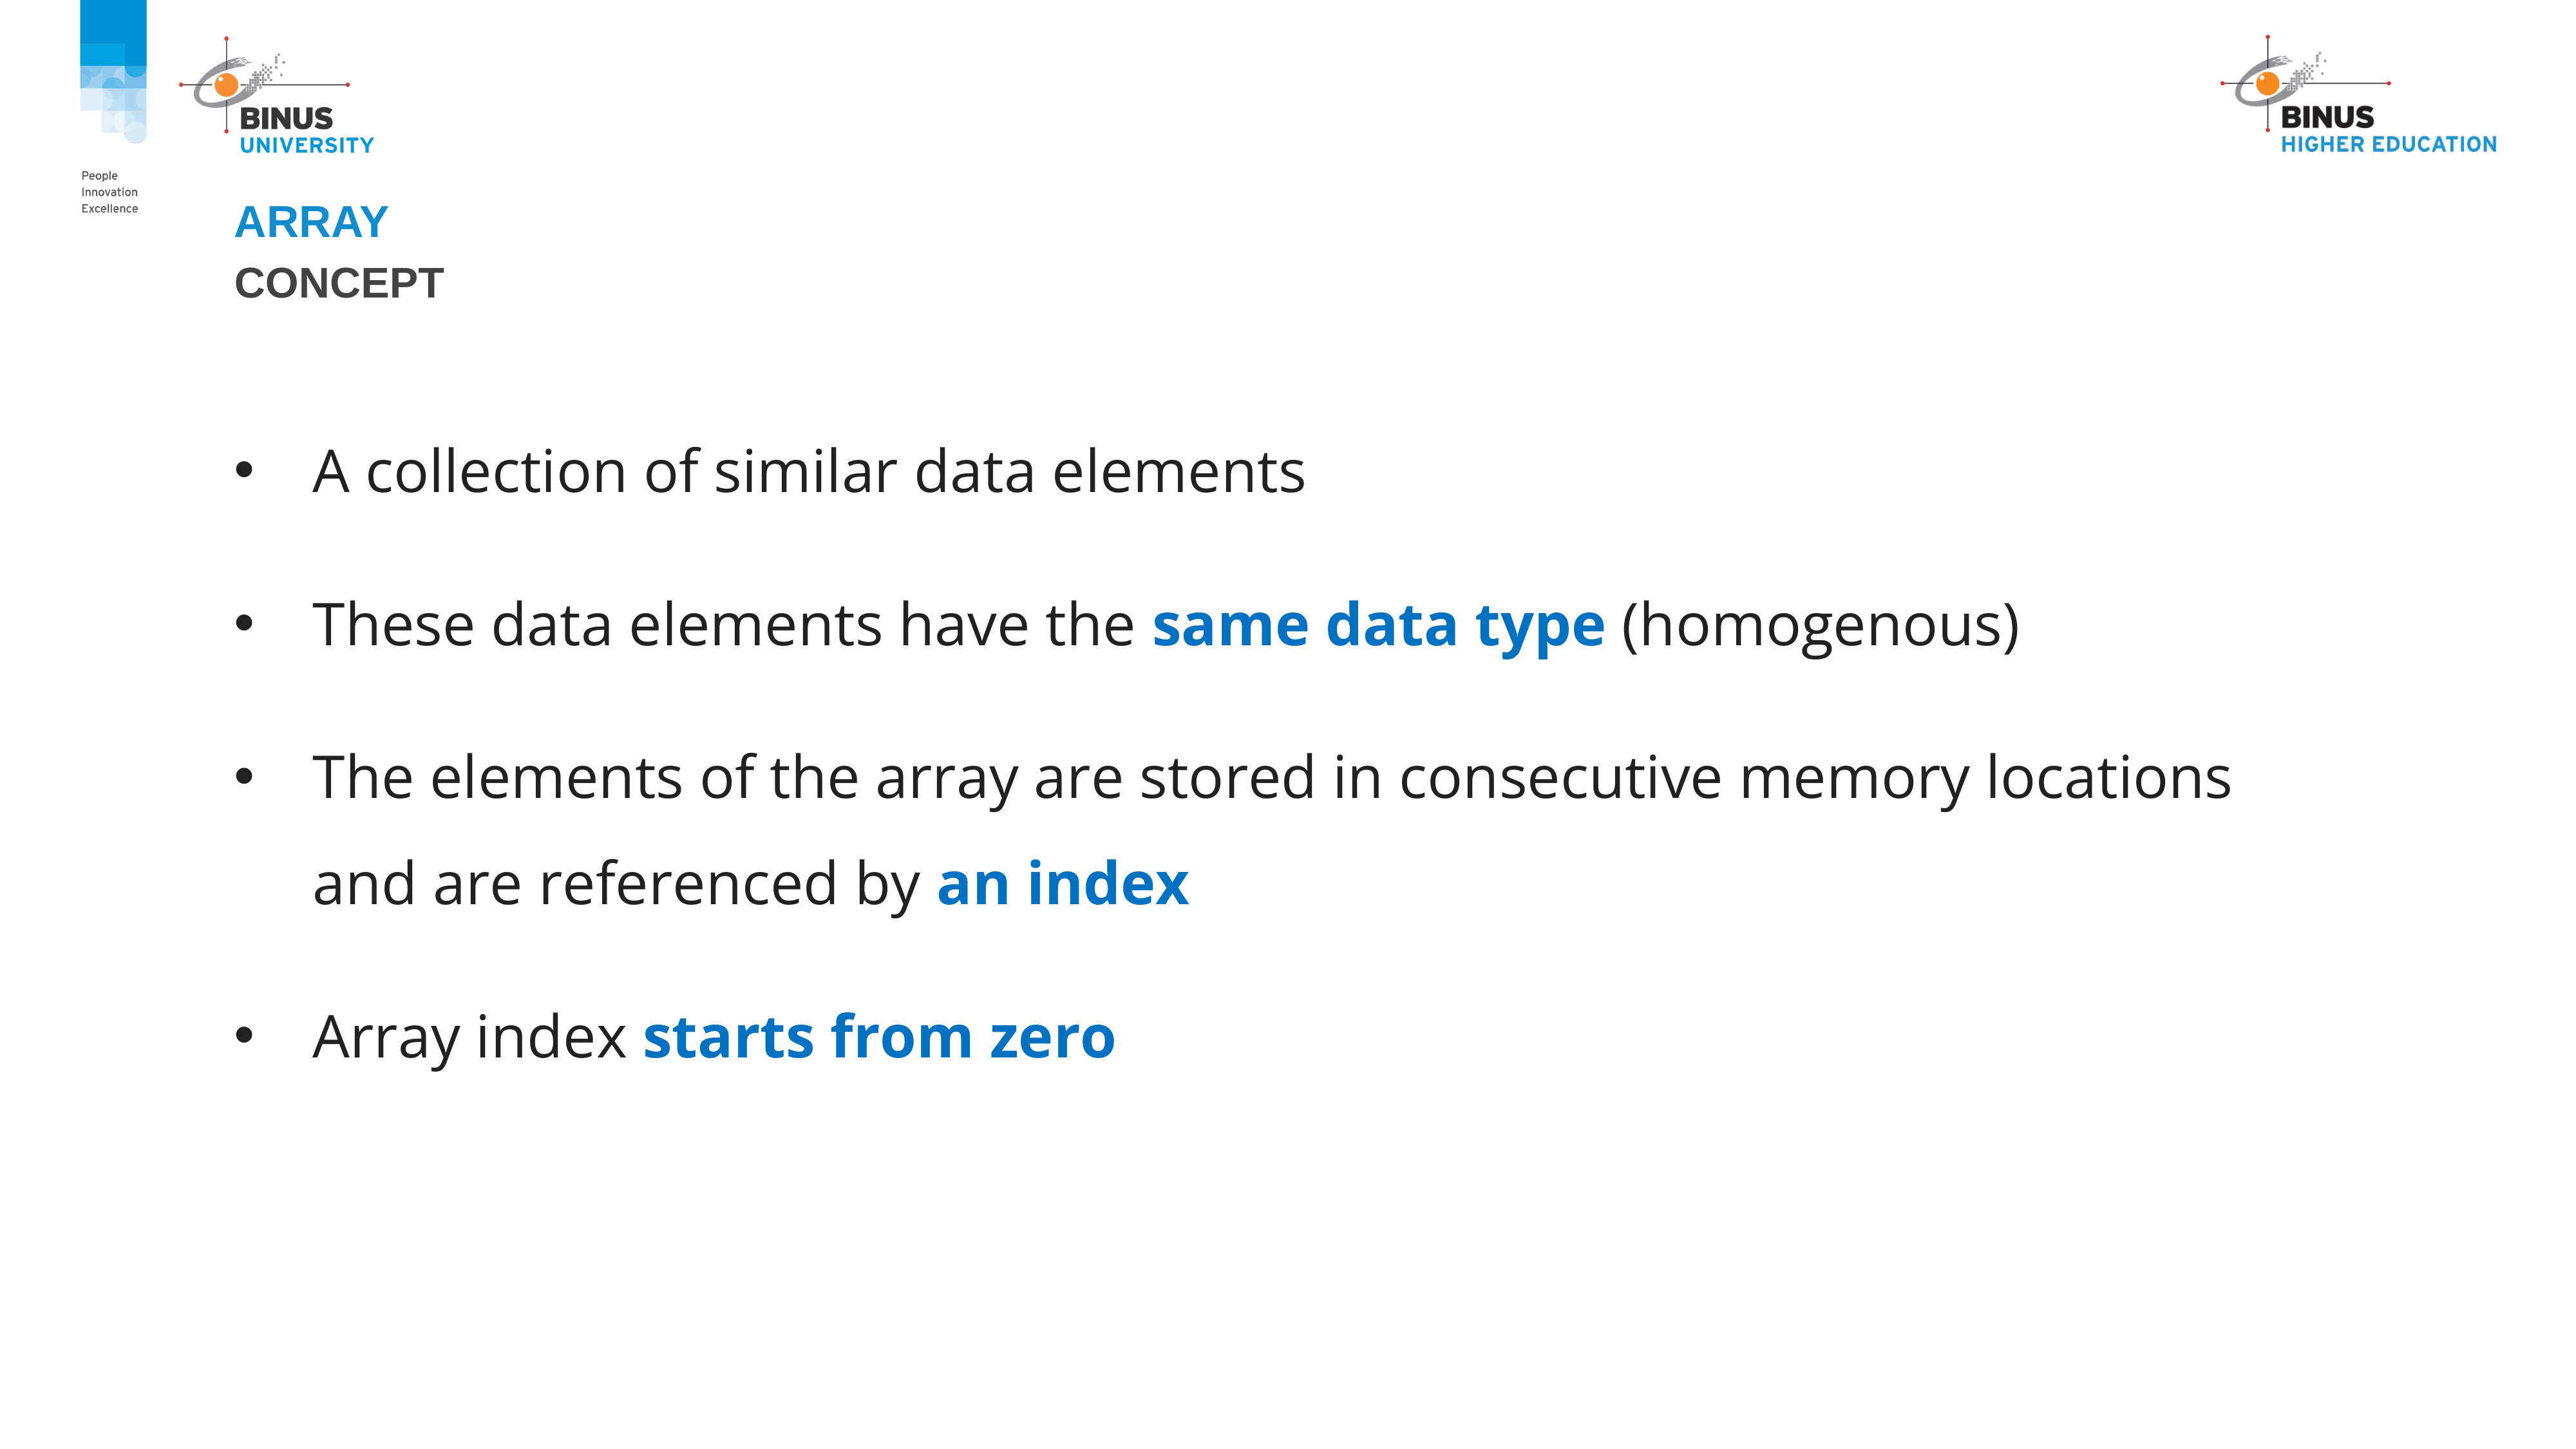

# Array
Concept
A collection of similar data elements
These data elements have the same data type (homogenous)
The elements of the array are stored in consecutive memory locations and are referenced by an index
Array index starts from zero